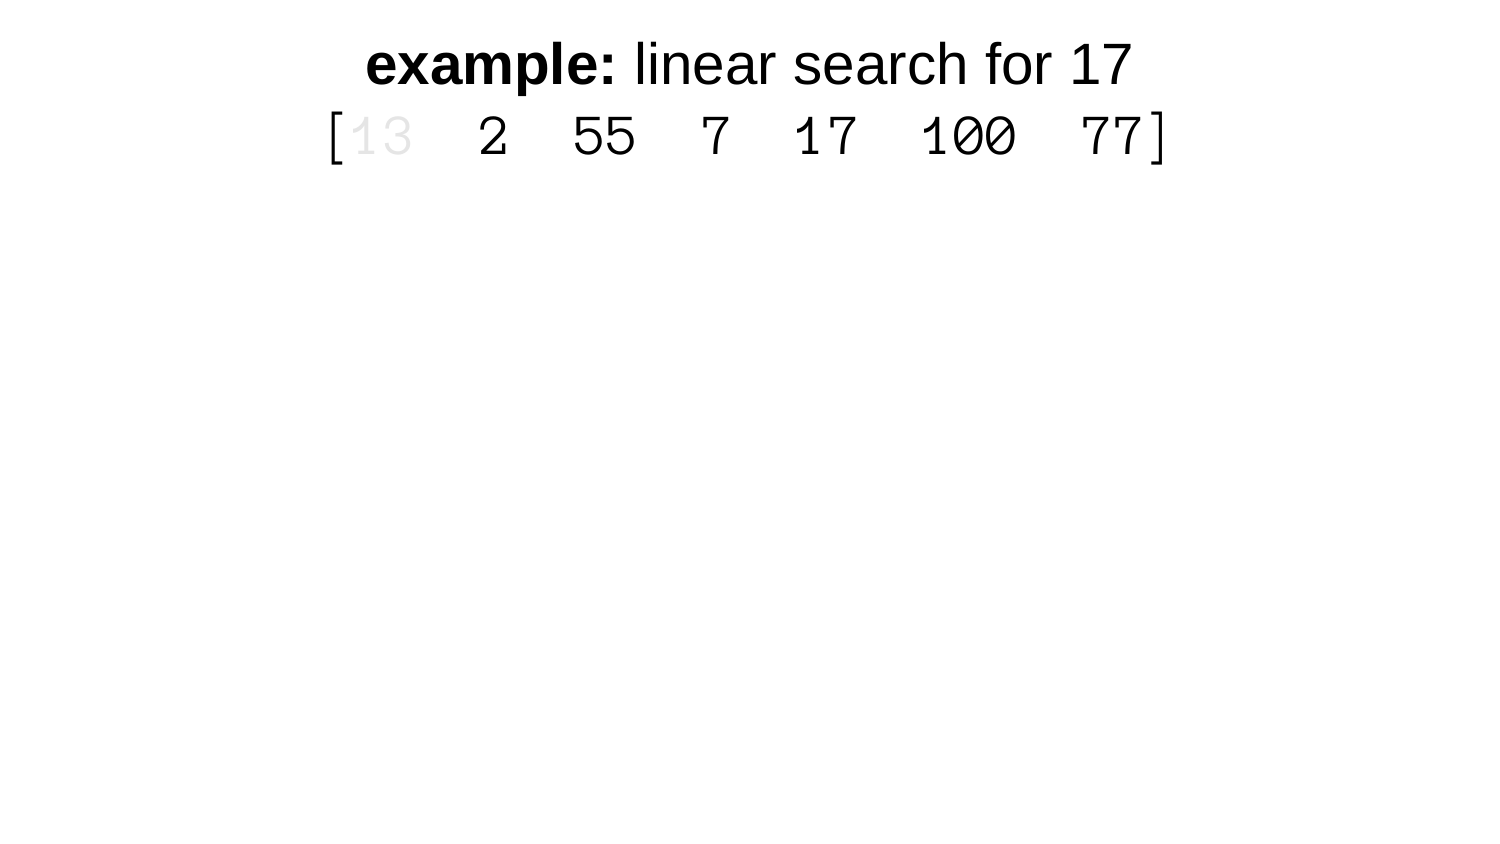

# example: linear search for 17 [13  2  55  7  17  100  77]